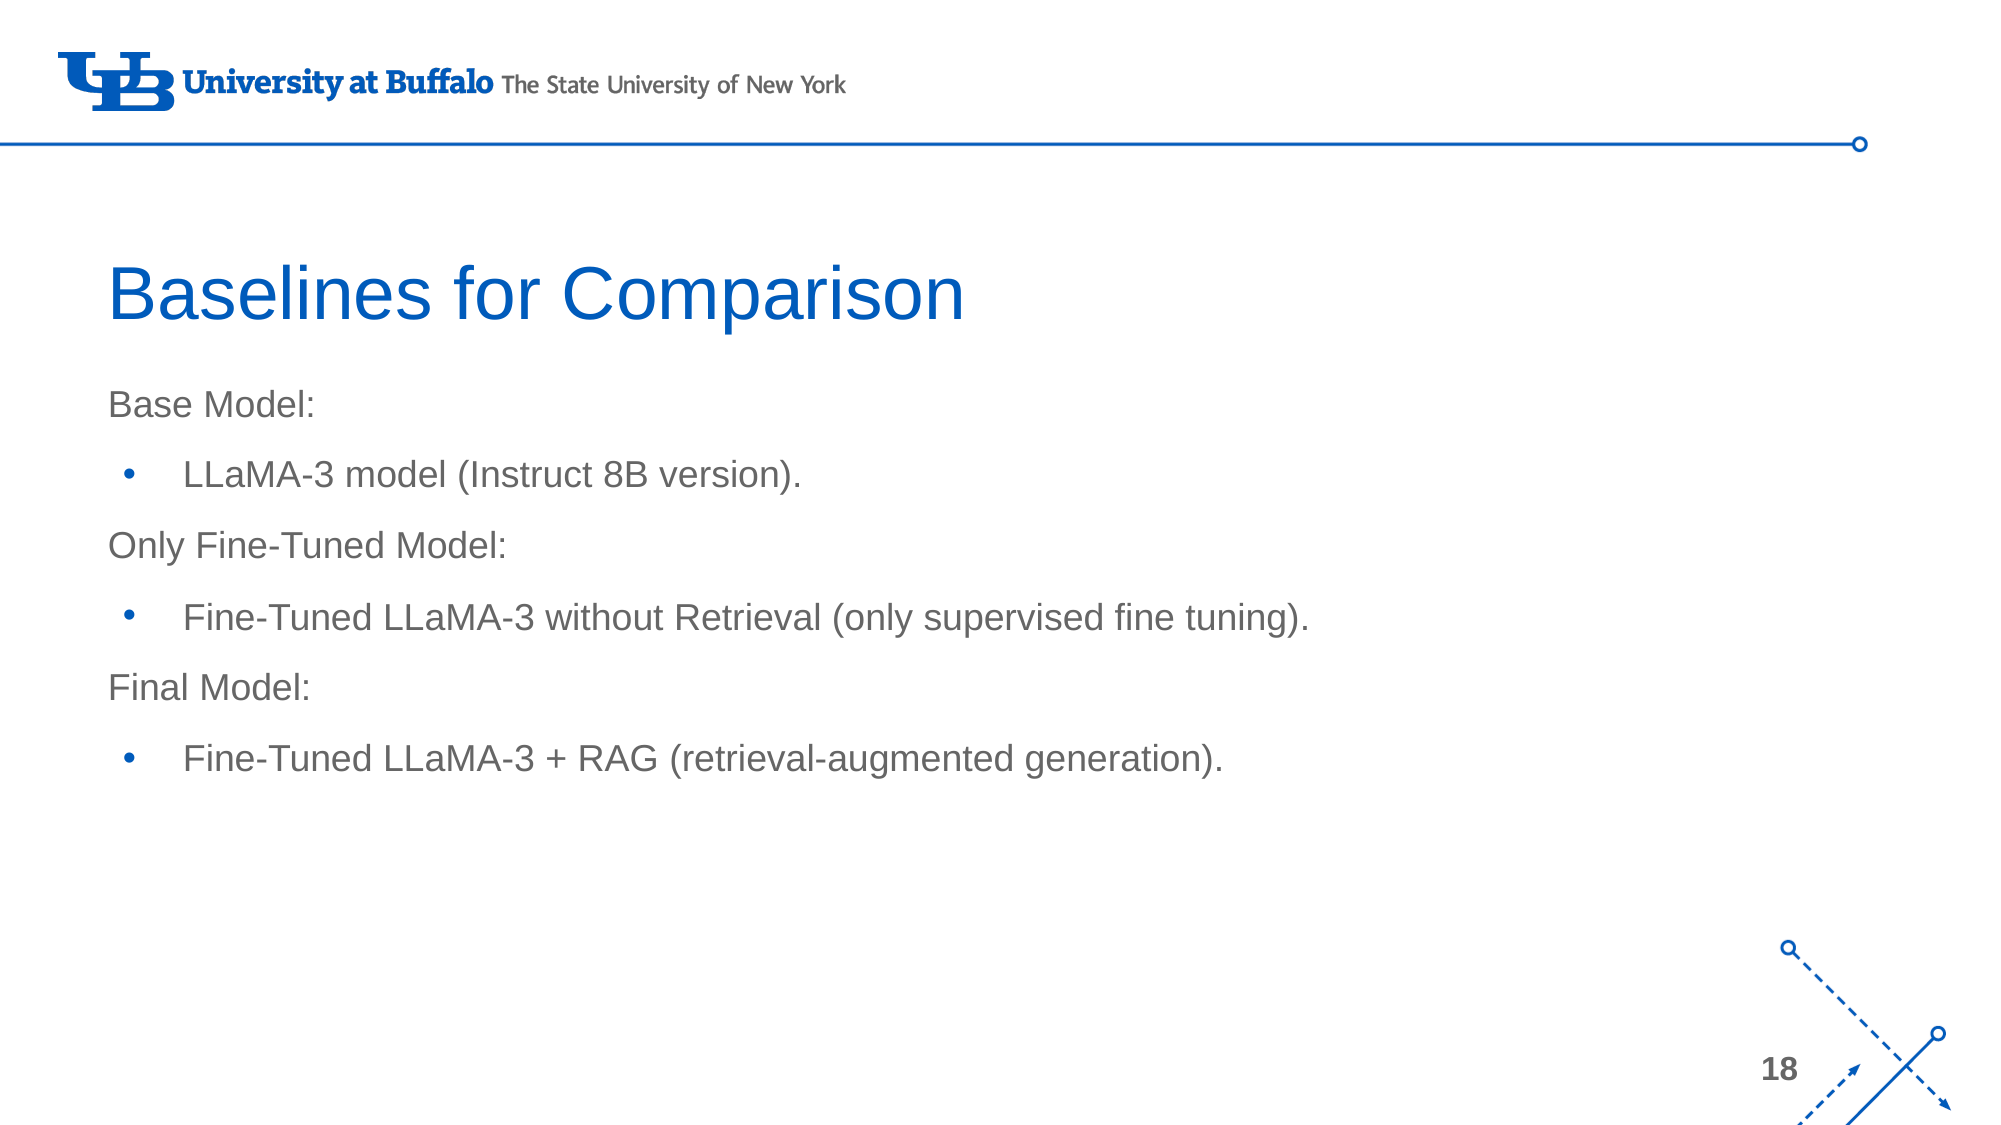

# Baselines for Comparison
Base Model:
LLaMA-3 model (Instruct 8B version).
Only Fine-Tuned Model:
Fine-Tuned LLaMA-3 without Retrieval (only supervised fine tuning).
Final Model:
Fine-Tuned LLaMA-3 + RAG (retrieval-augmented generation).